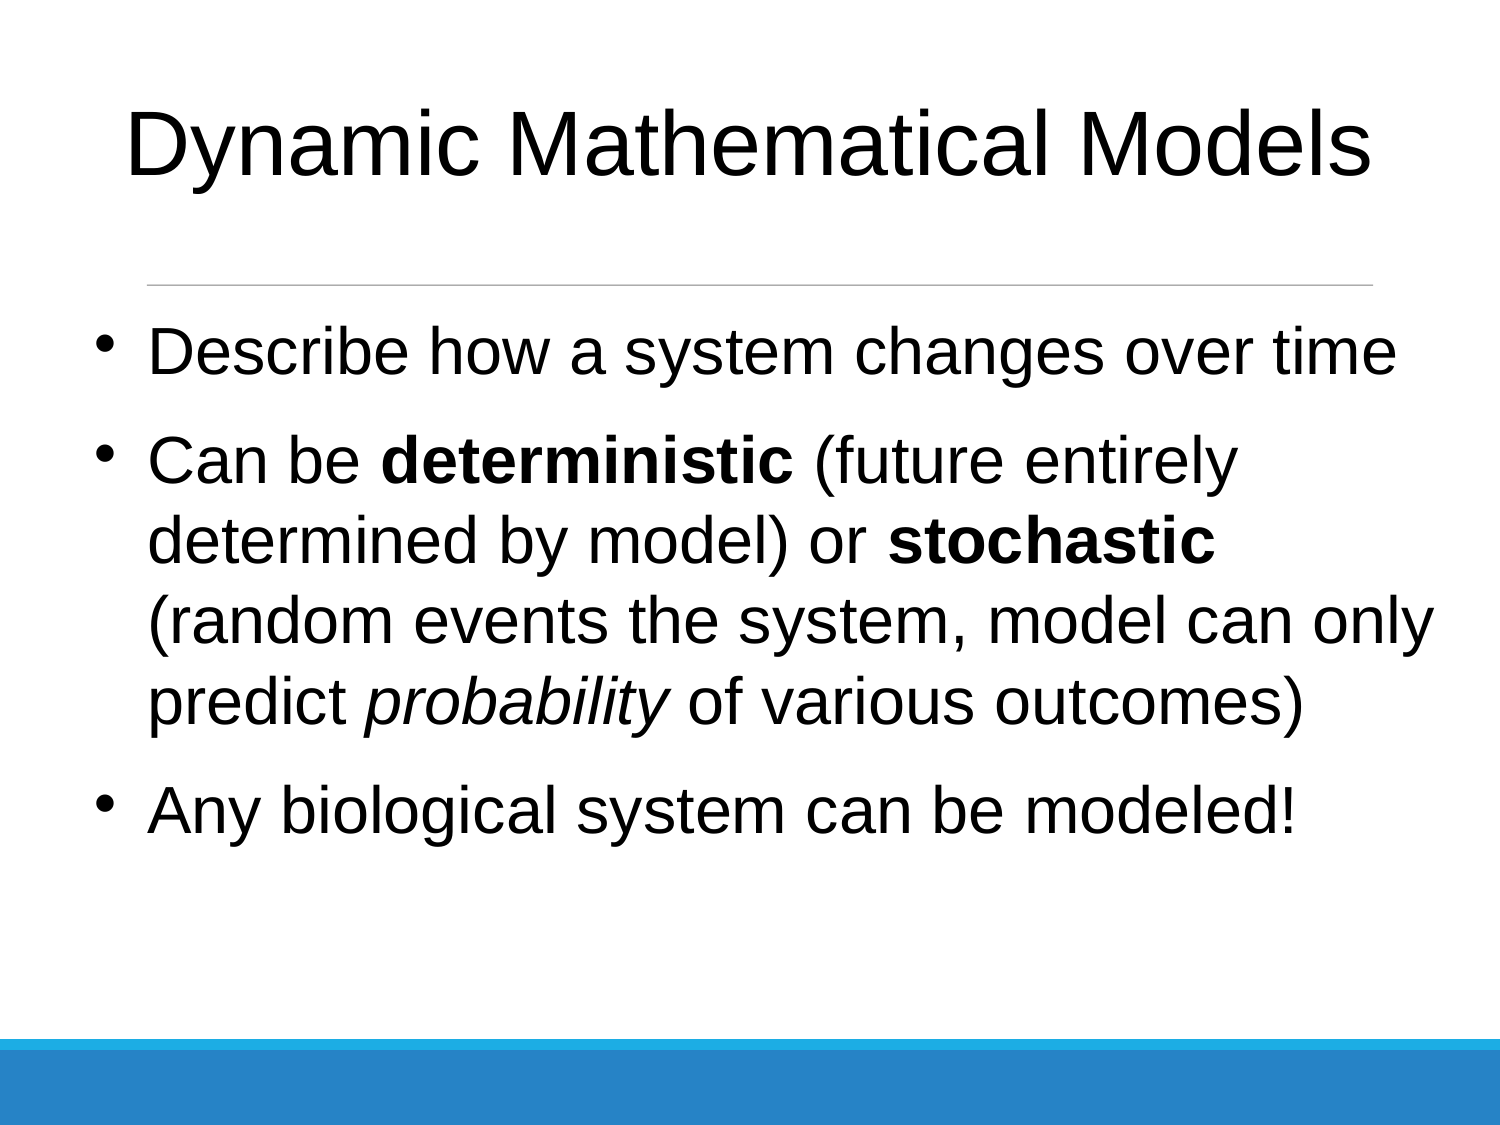

Dynamic Mathematical Models
Describe how a system changes over time
Can be deterministic (future entirely determined by model) or stochastic (random events the system, model can only predict probability of various outcomes)
Any biological system can be modeled!